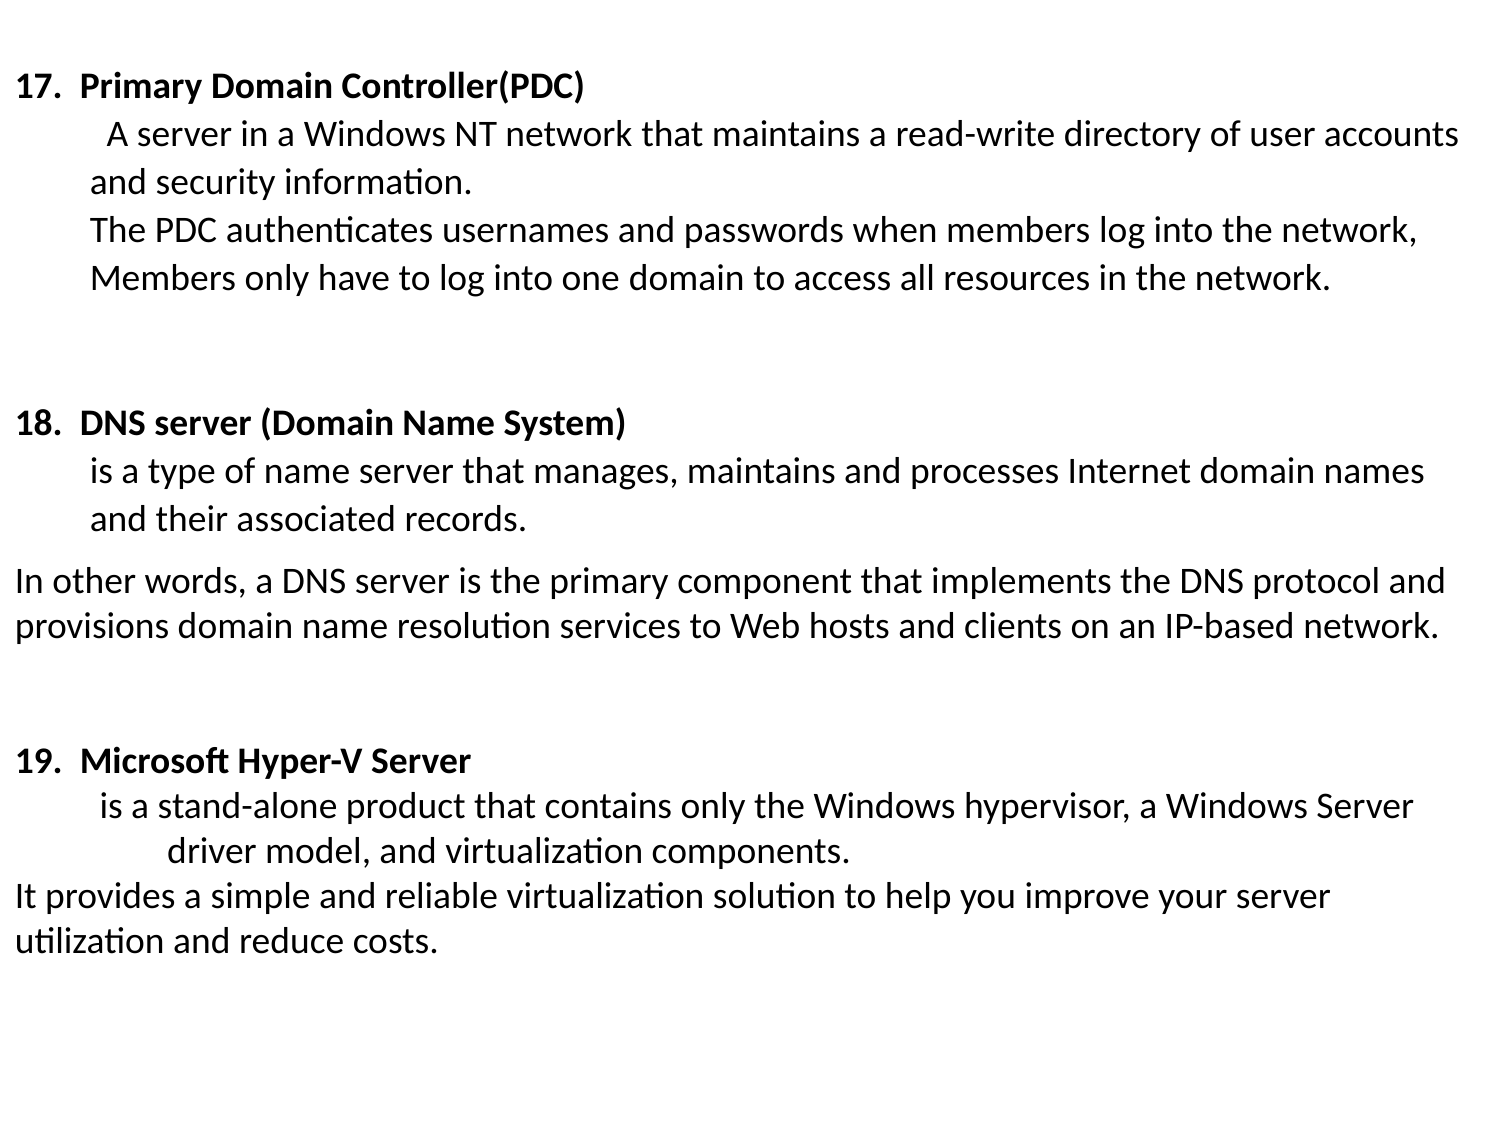

17.  Primary Domain Controller(PDC)
  A server in a Windows NT network that maintains a read-write directory of user accounts and security information.
The PDC authenticates usernames and passwords when members log into the network, Members only have to log into one domain to access all resources in the network.

18.  DNS server (Domain Name System)
is a type of name server that manages, maintains and processes Internet domain names and their associated records.
In other words, a DNS server is the primary component that implements the DNS protocol and provisions domain name resolution services to Web hosts and clients on an IP-based network.

19.  Microsoft Hyper-V Server
          is a stand-alone product that contains only the Windows hypervisor, a Windows Server                           driver model, and virtualization components.
It provides a simple and reliable virtualization solution to help you improve your server utilization and reduce costs.